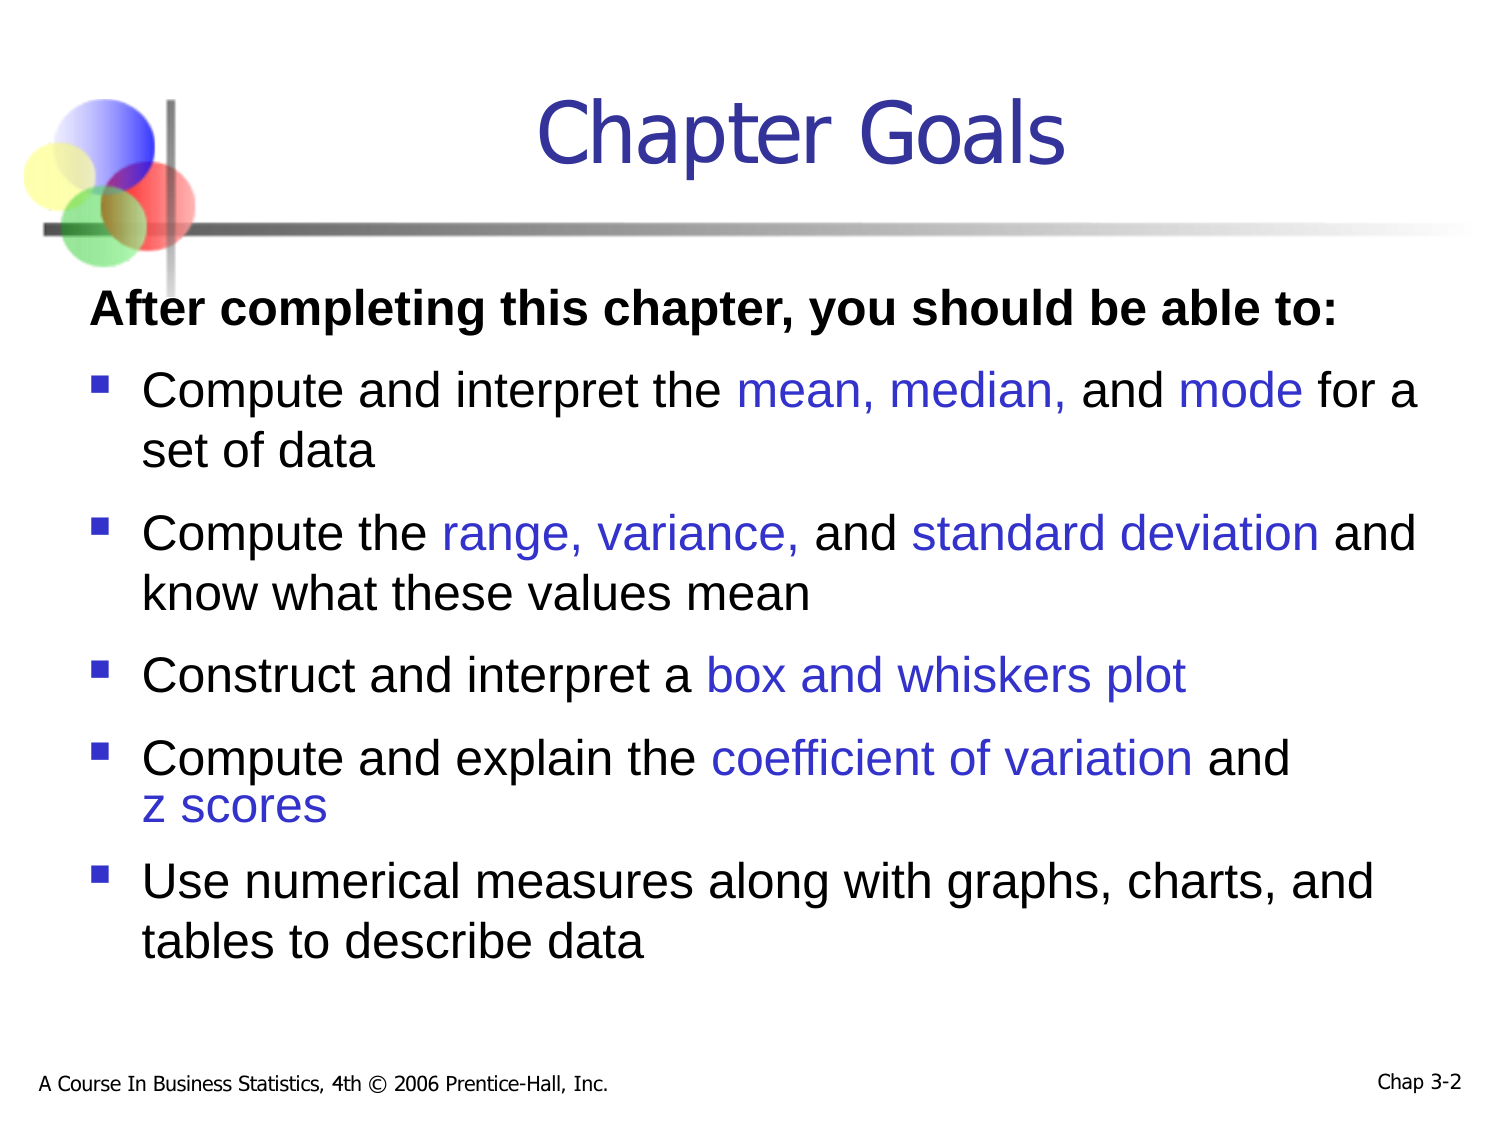

# Chapter Goals
After completing this chapter, you should be able to:
Compute and interpret the mean, median, and mode for a set of data
Compute the range, variance, and standard deviation and know what these values mean
Construct and interpret a box and whiskers plot
Compute and explain the coefficient of variation and
	z scores
Use numerical measures along with graphs, charts, and tables to describe data
A Course In Business Statistics, 4th © 2006 Prentice-Hall, Inc.
Chap 3-2